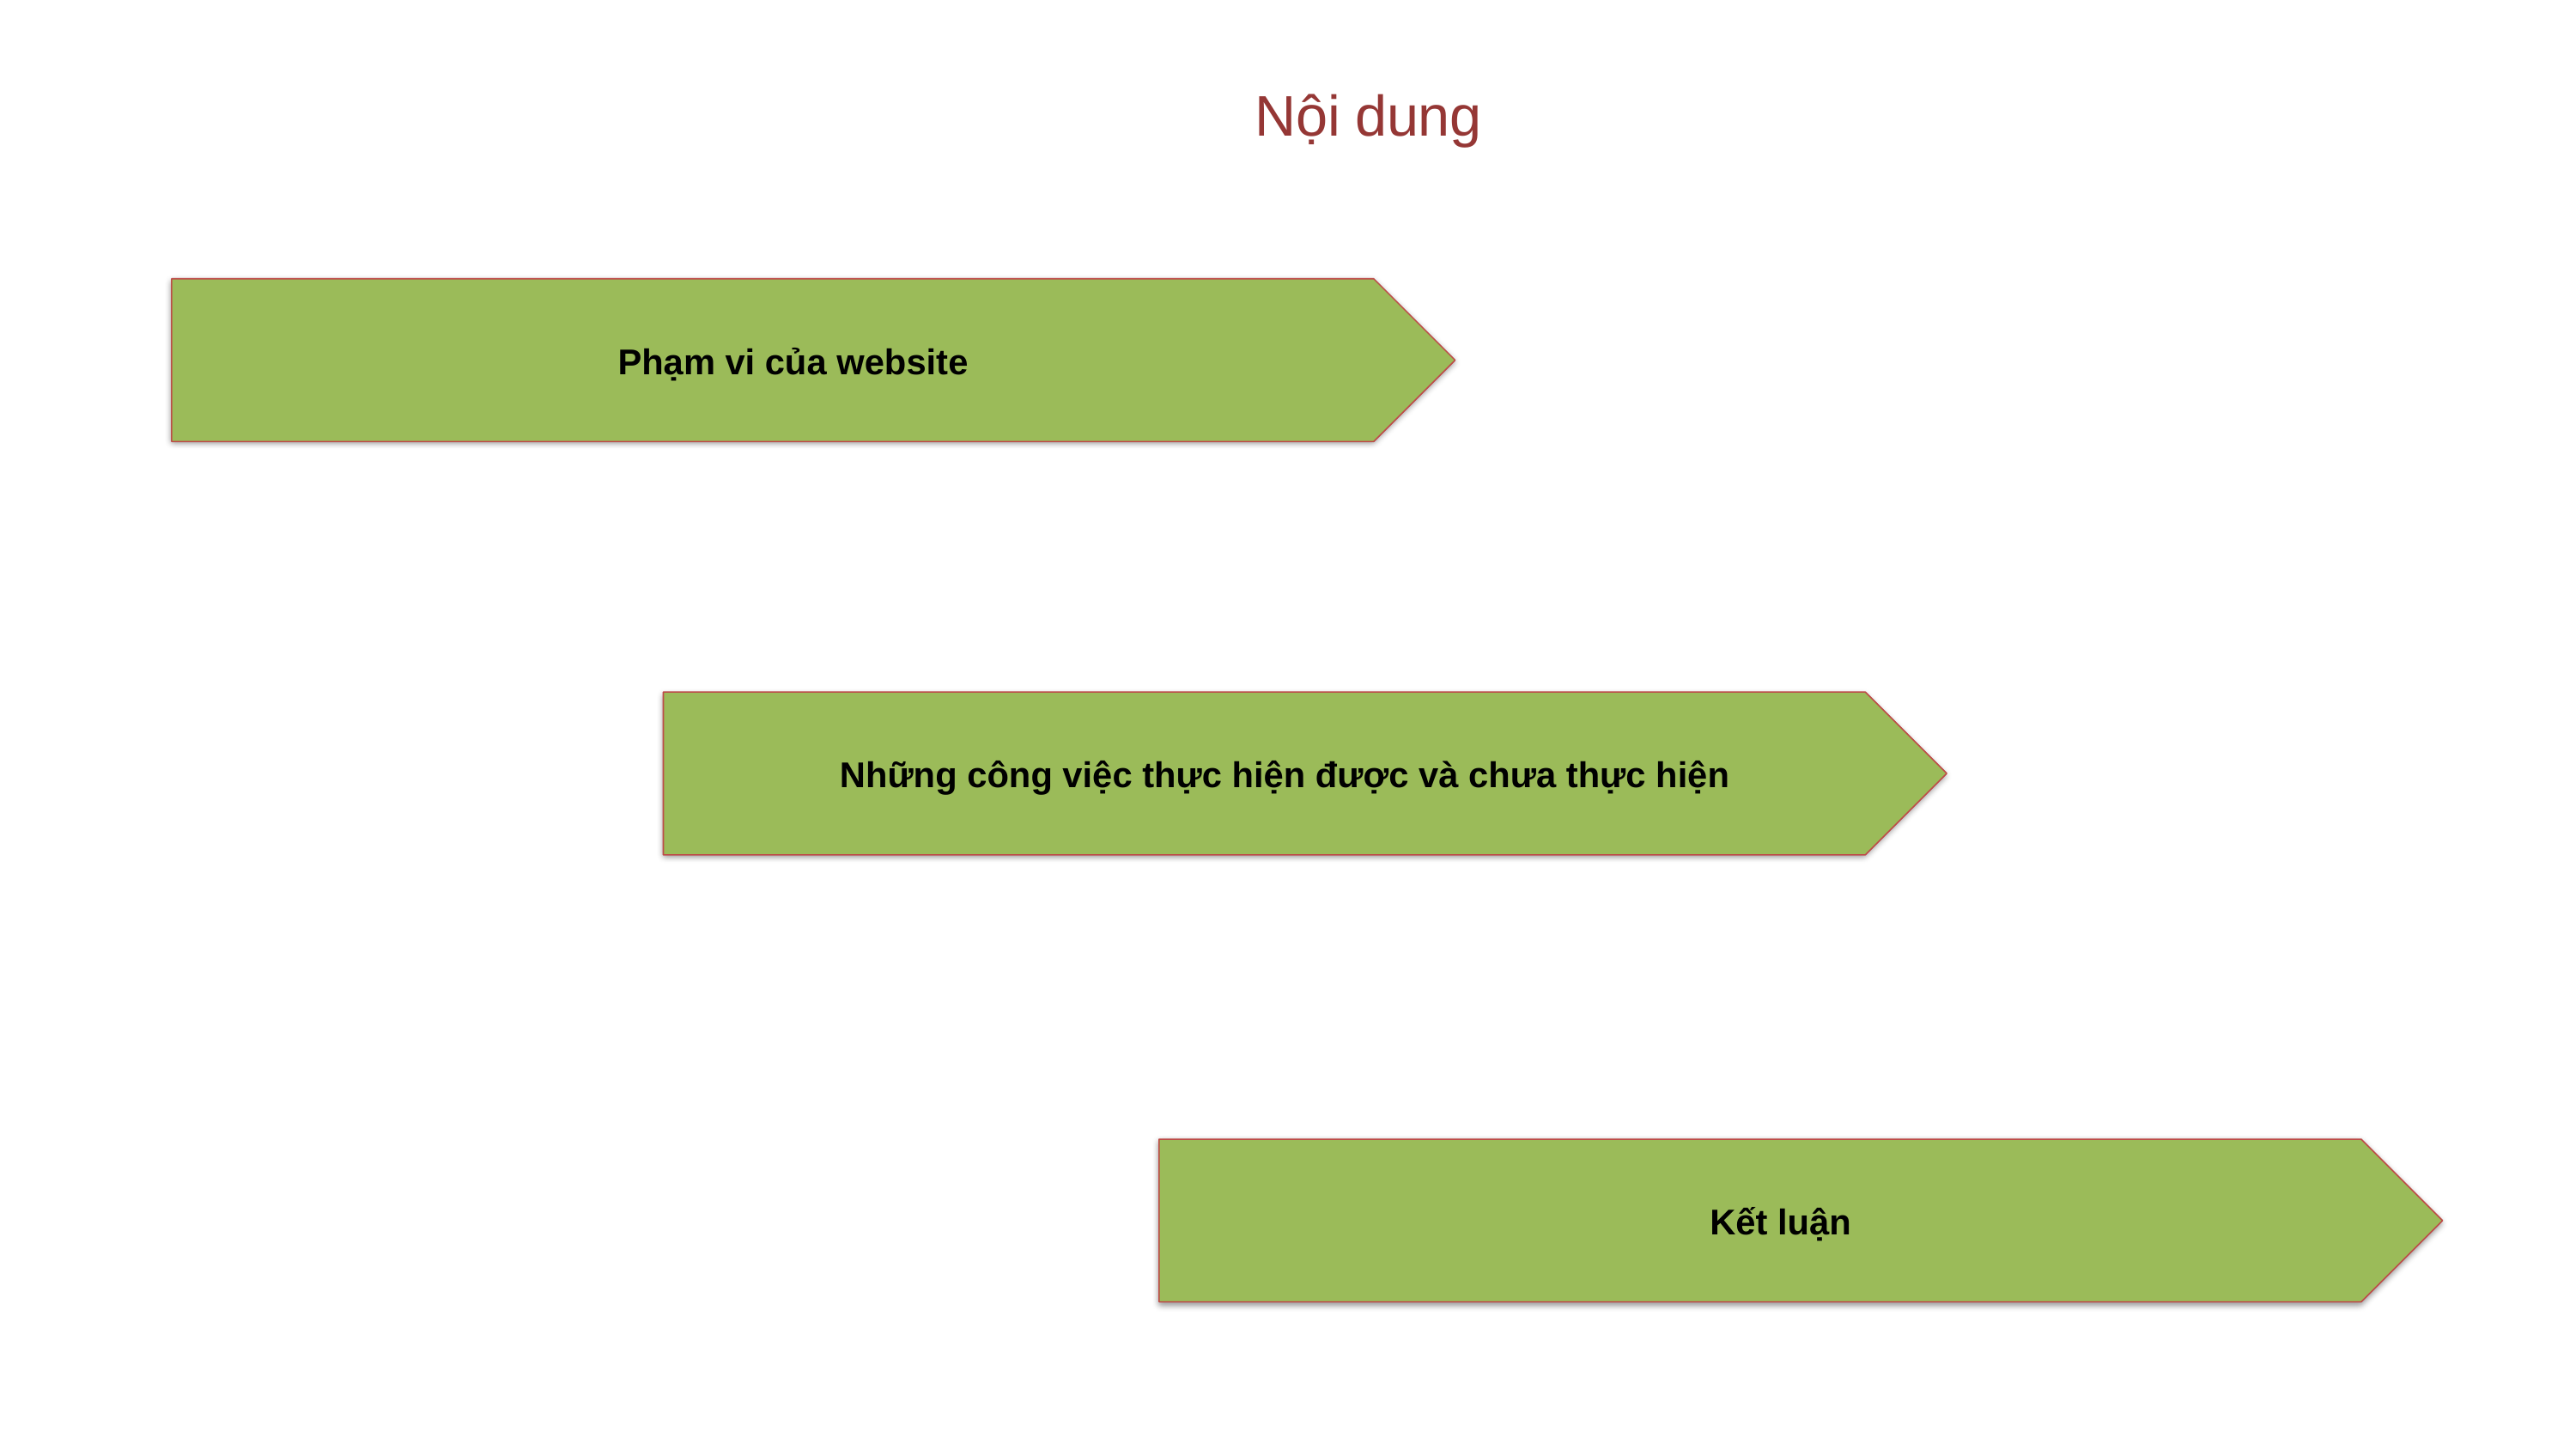

Nội dung
Phạm vi của website
Những công việc thực hiện được và chưa thực hiện

Kết luận